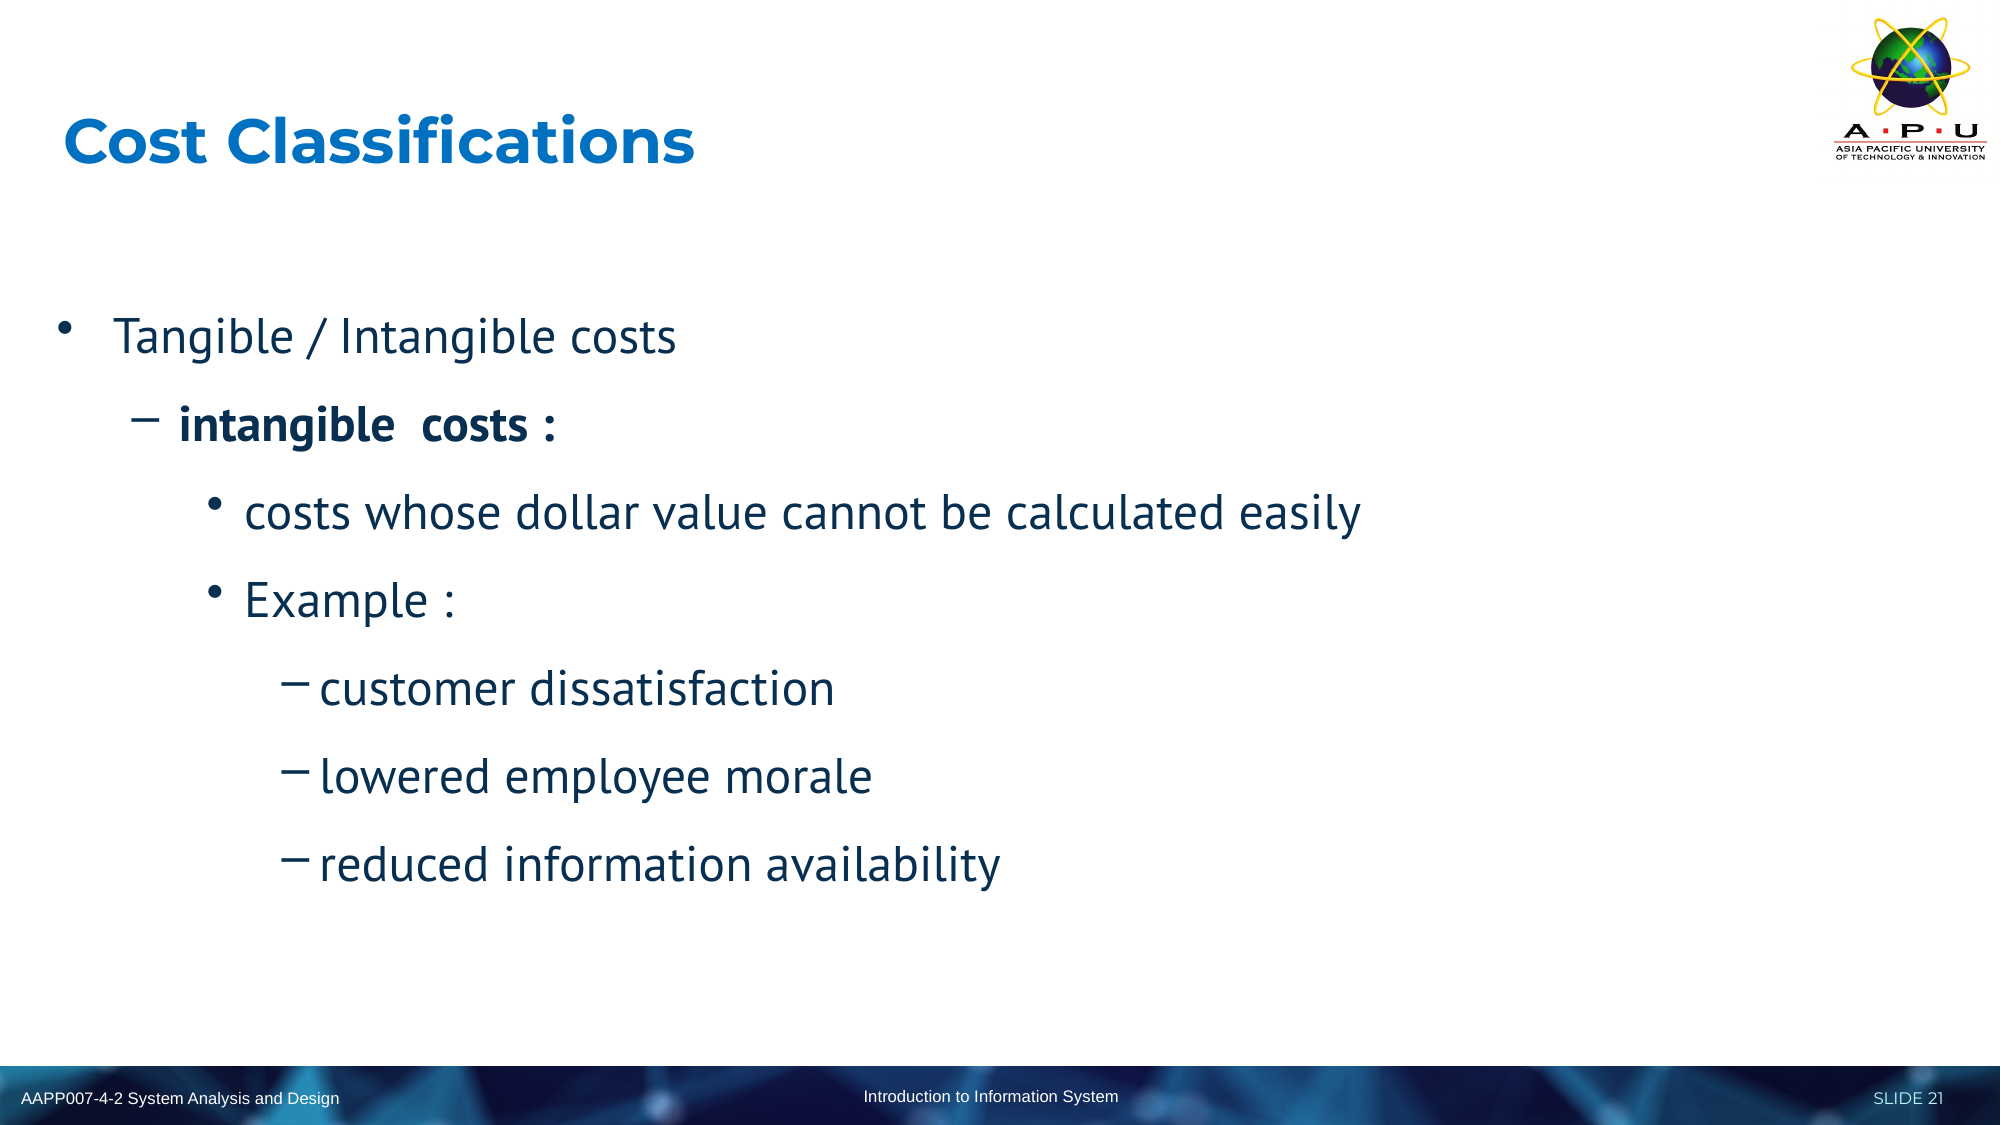

# Cost Classifications
Tangible / Intangible costs
intangible  costs :
costs whose dollar value cannot be calculated easily
Example :
customer dissatisfaction
lowered employee morale
reduced information availability